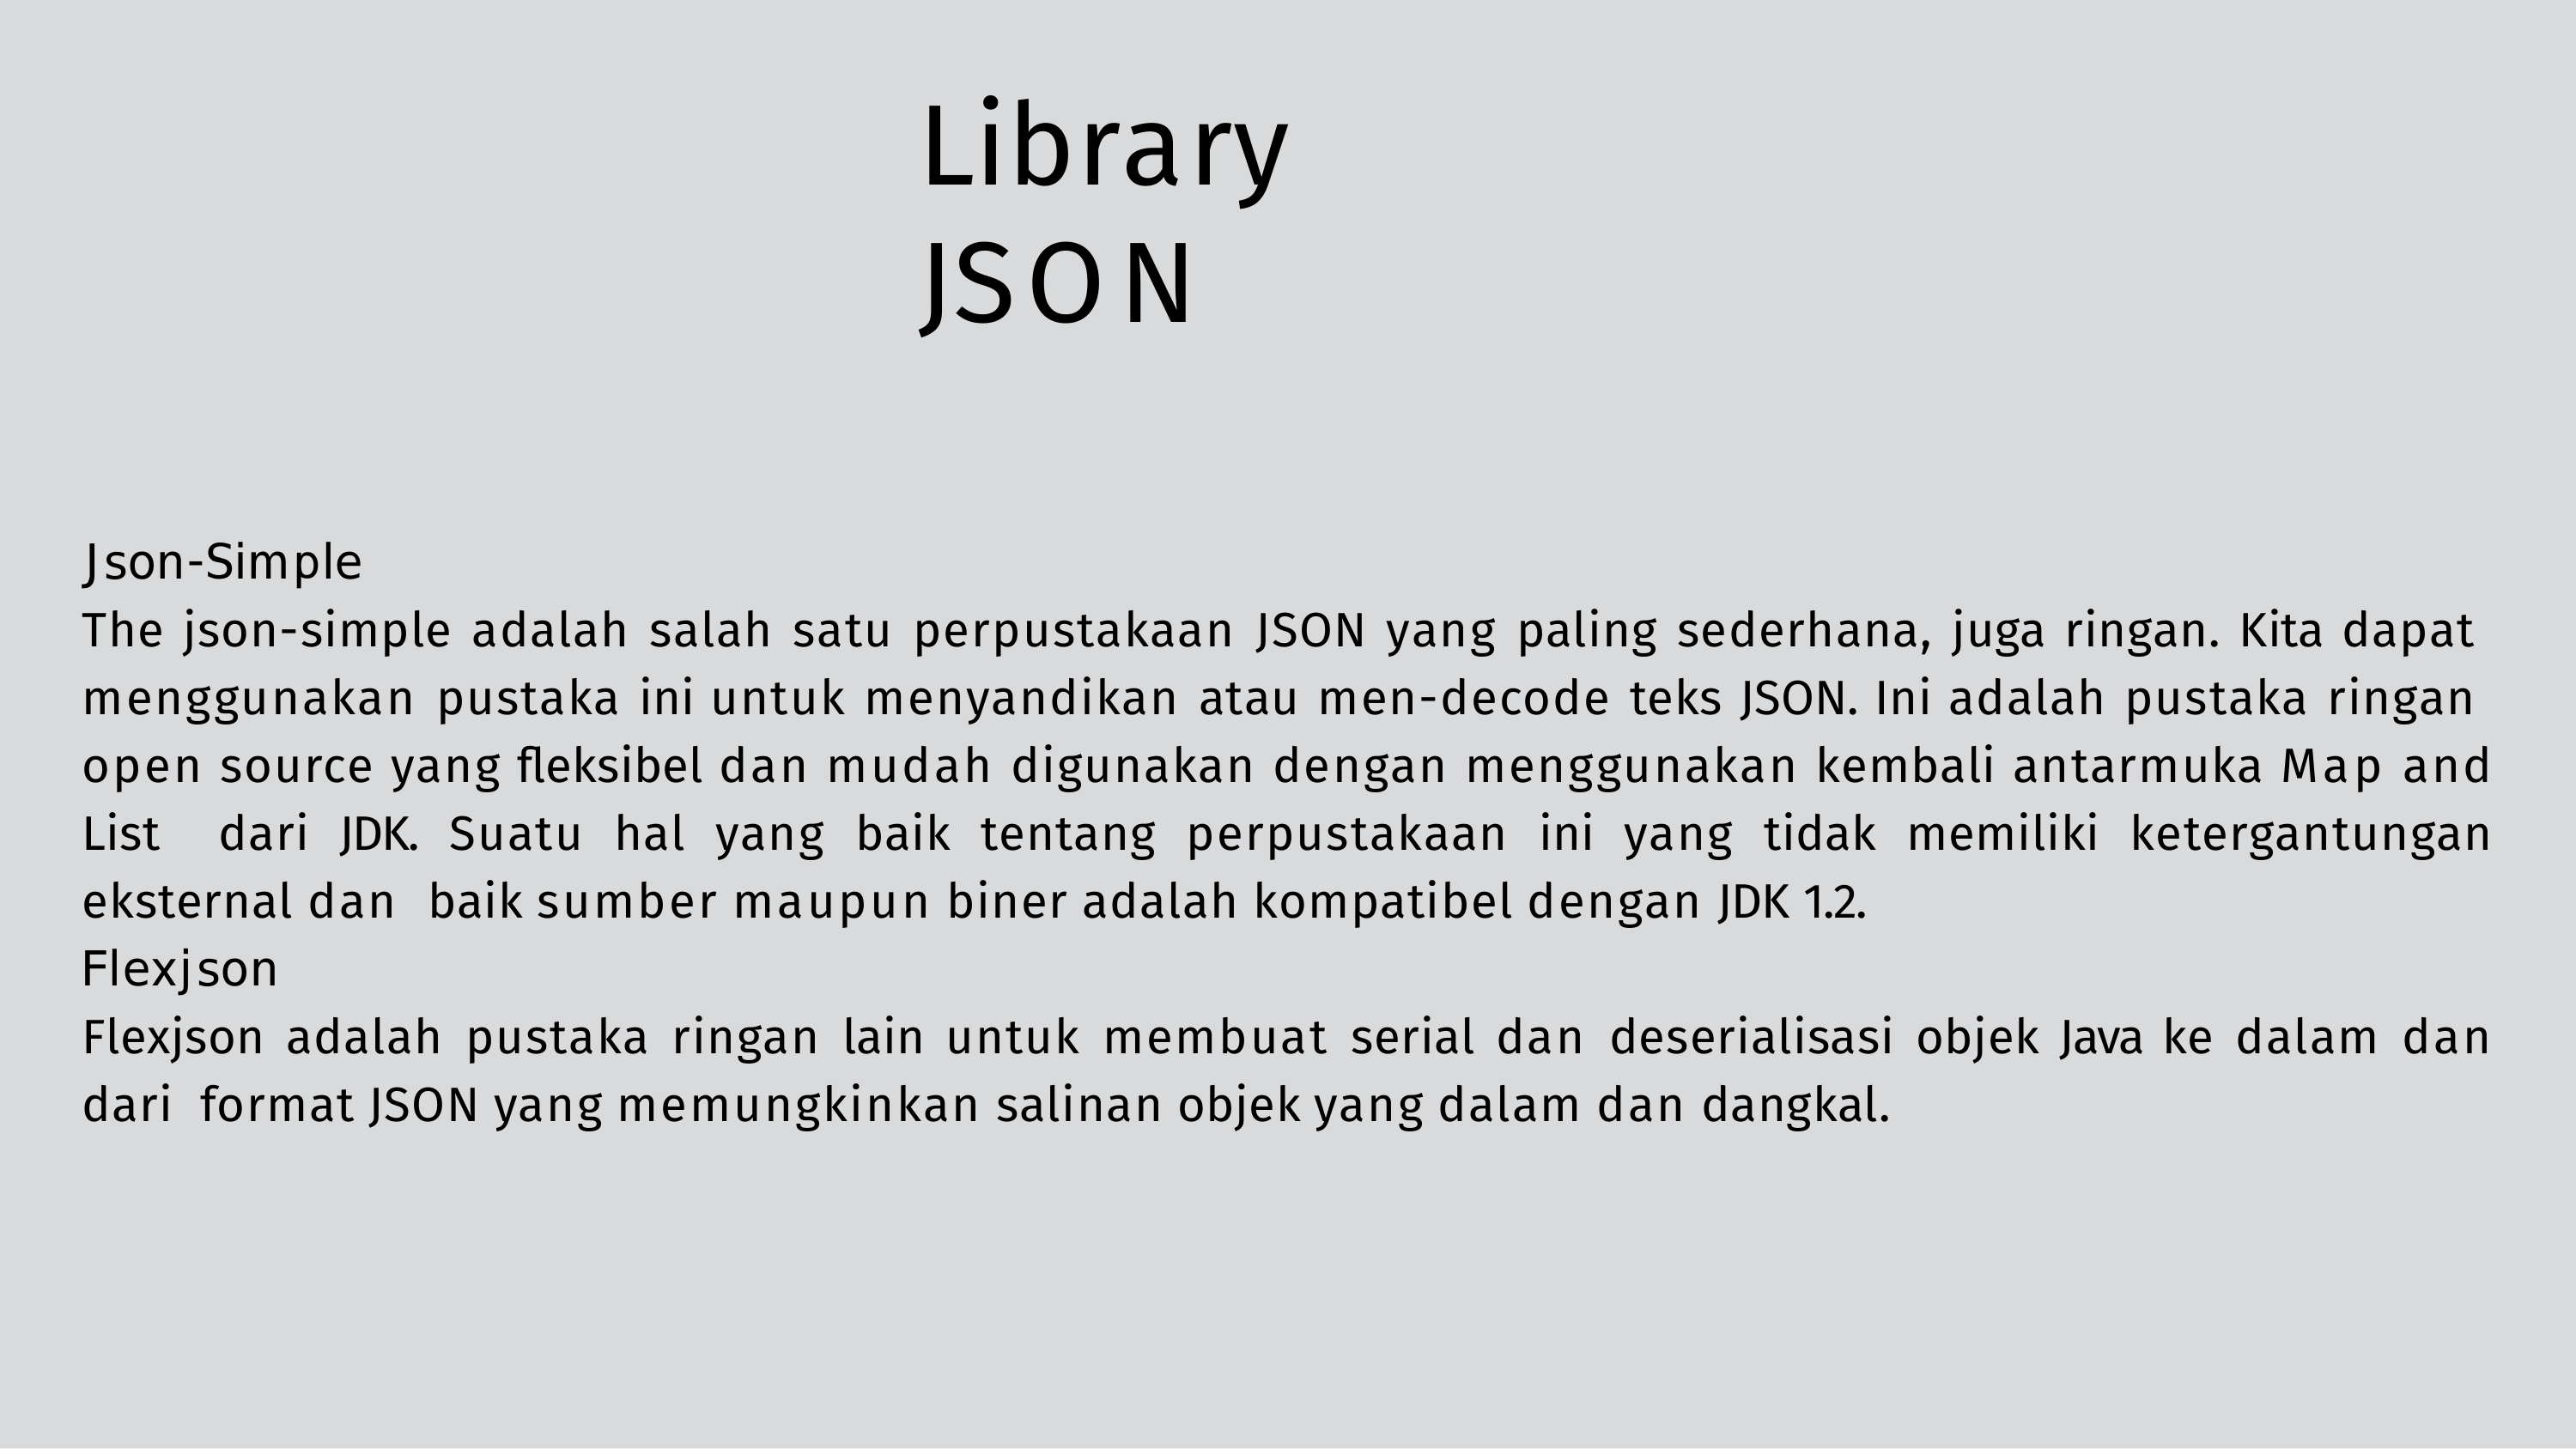

# Library JSON
Json-Simple
The json-simple adalah salah satu perpustakaan JSON yang paling sederhana, juga ringan. Kita dapat  menggunakan pustaka ini untuk menyandikan atau men-decode teks JSON. Ini adalah pustaka ringan  open source yang fleksibel dan mudah digunakan dengan menggunakan kembali antarmuka Map and List  dari JDK. Suatu hal yang baik tentang perpustakaan ini yang tidak memiliki ketergantungan eksternal dan  baik sumber maupun biner adalah kompatibel dengan JDK 1.2.
Flexjson
Flexjson adalah pustaka ringan lain untuk membuat serial dan deserialisasi objek Java ke dalam dan dari  format JSON yang memungkinkan salinan objek yang dalam dan dangkal.